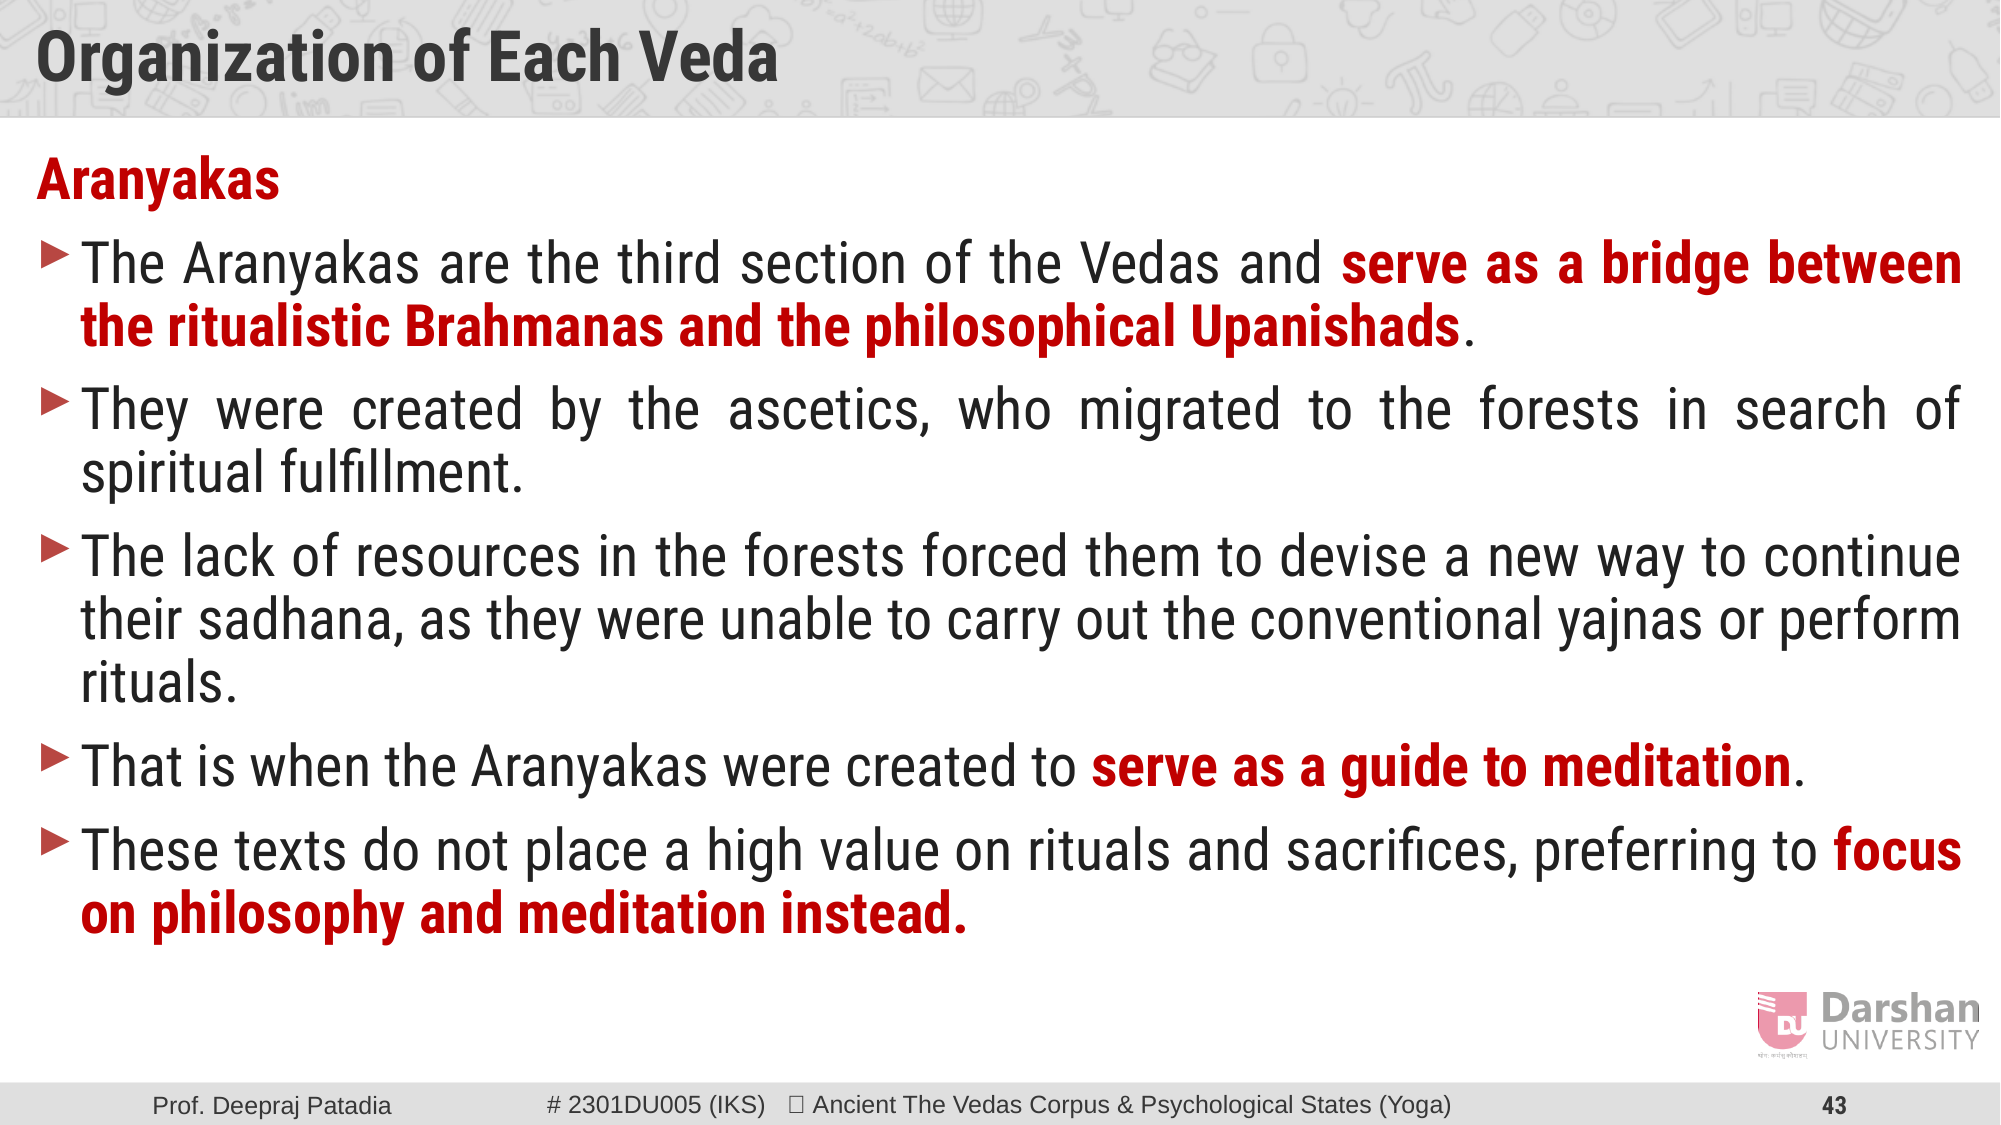

# Organization of Each Veda
Aranyakas
The Aranyakas are the third section of the Vedas and serve as a bridge between the ritualistic Brahmanas and the philosophical Upanishads.
They were created by the ascetics, who migrated to the forests in search of spiritual fulfillment.
The lack of resources in the forests forced them to devise a new way to continue their sadhana, as they were unable to carry out the conventional yajnas or perform rituals.
That is when the Aranyakas were created to serve as a guide to meditation.
These texts do not place a high value on rituals and sacrifices, preferring to focus on philosophy and meditation instead.